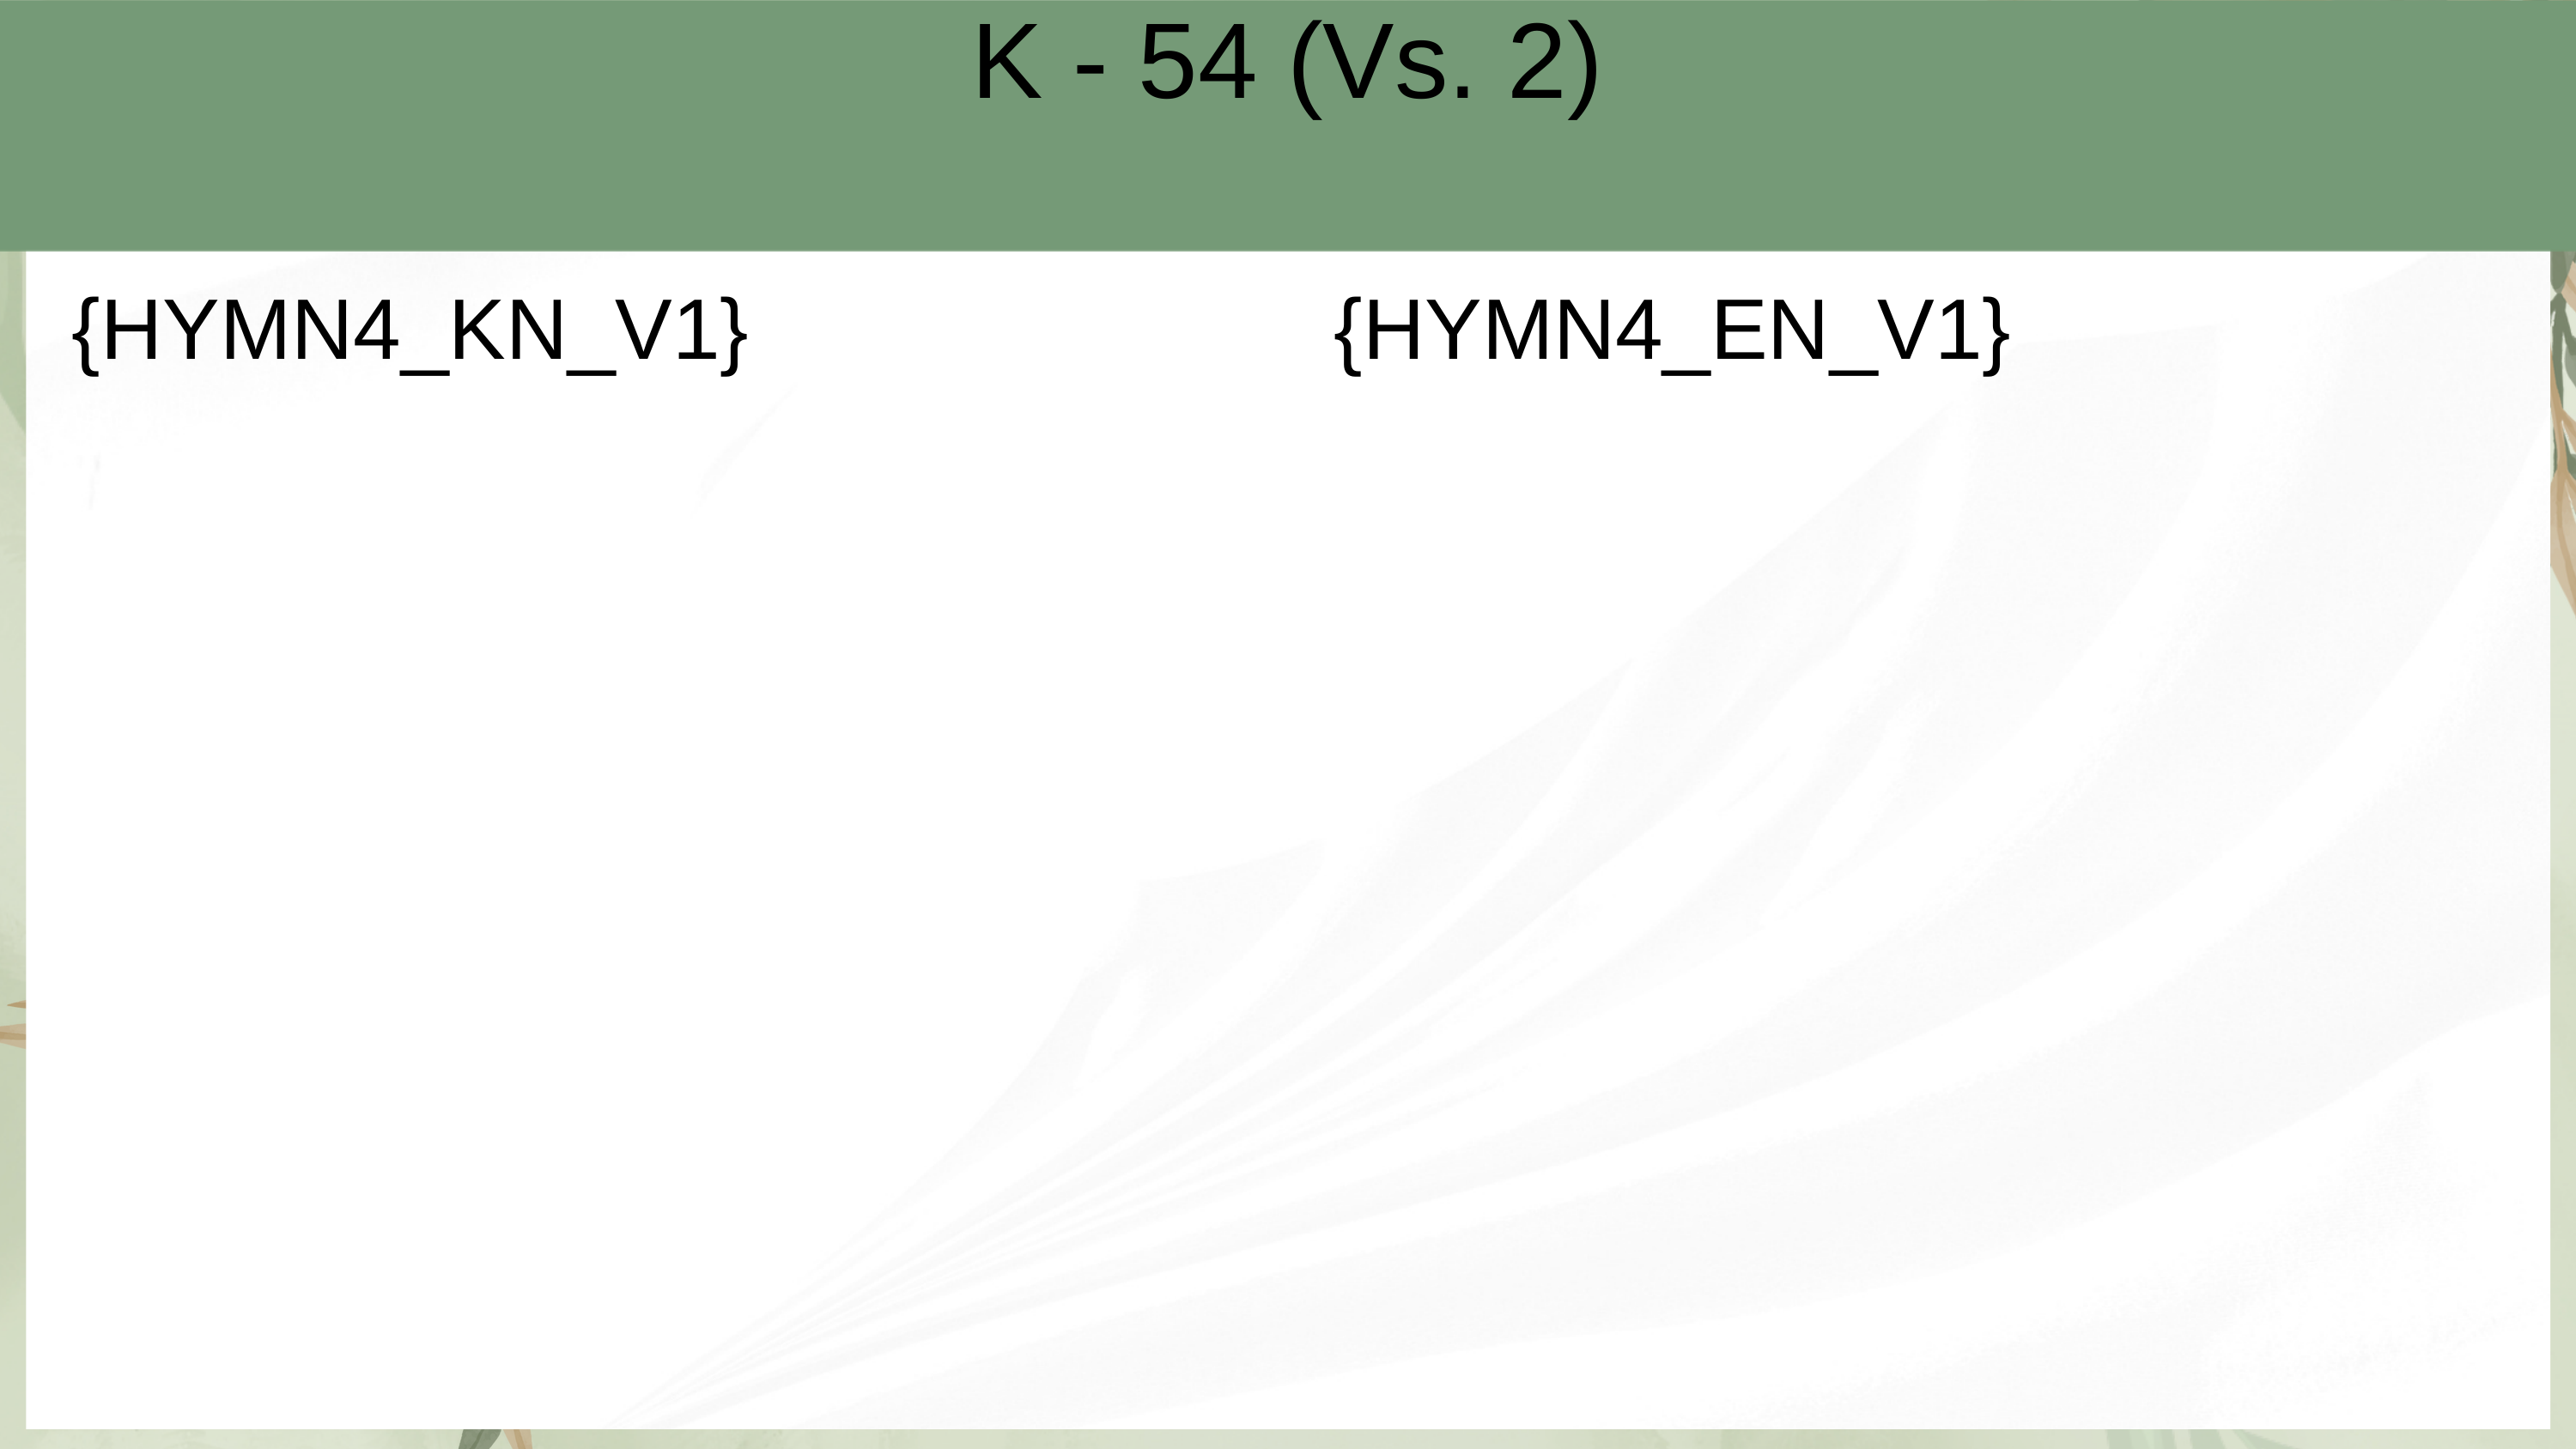

K - 54 (Vs. 2)

{HYMN4_KN_V1}

{HYMN4_EN_V1}